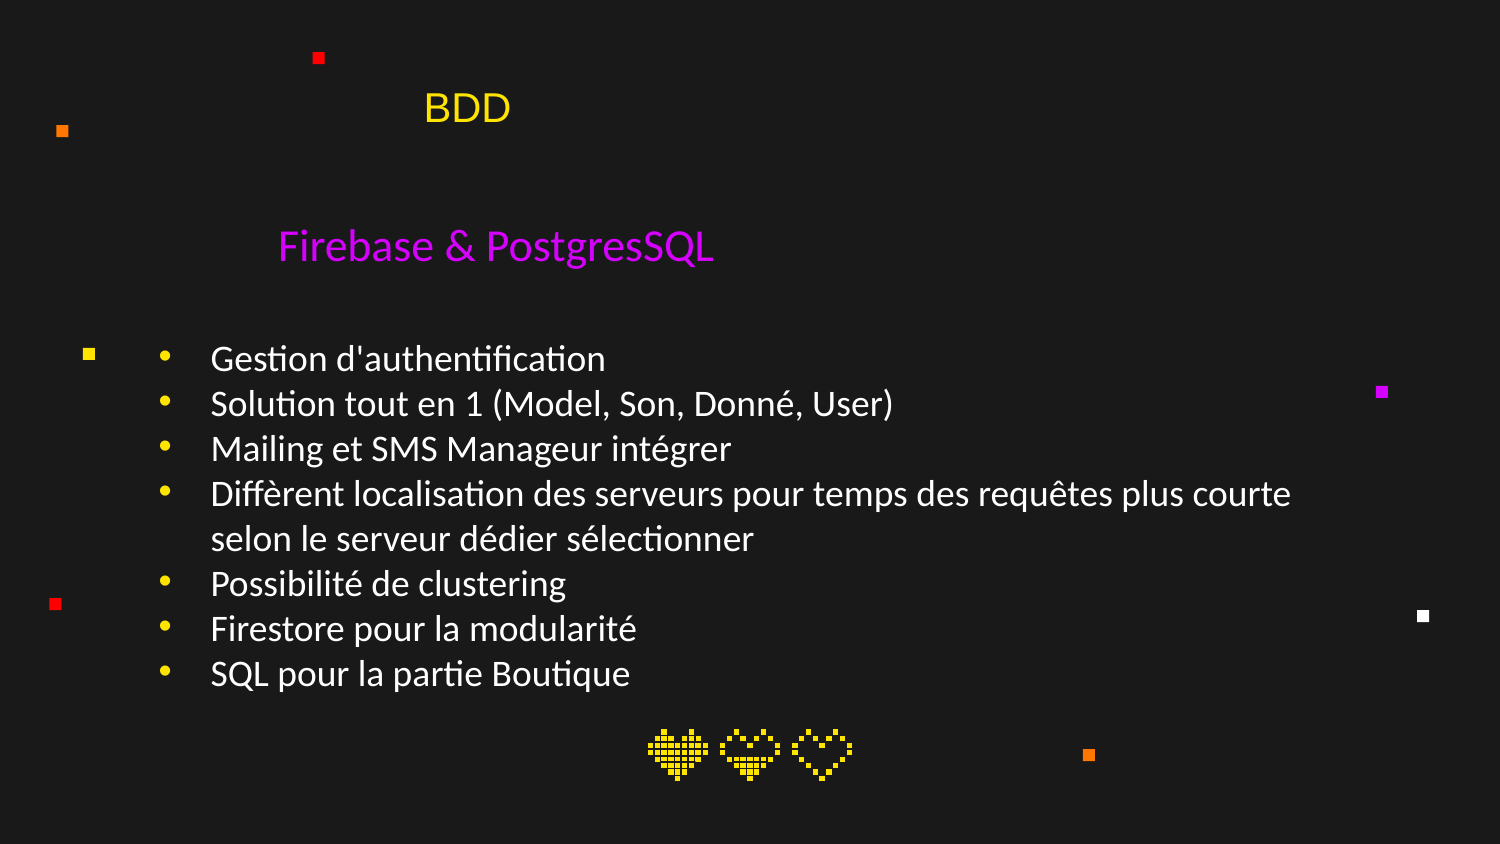

BDD
# Firebase & PostgresSQL
Gestion d'authentification
Solution tout en 1 (Model, Son, Donné, User)
Mailing et SMS Manageur intégrer
Diffèrent localisation des serveurs pour temps des requêtes plus courte selon le serveur dédier sélectionner
Possibilité de clustering
Firestore pour la modularité
SQL pour la partie Boutique